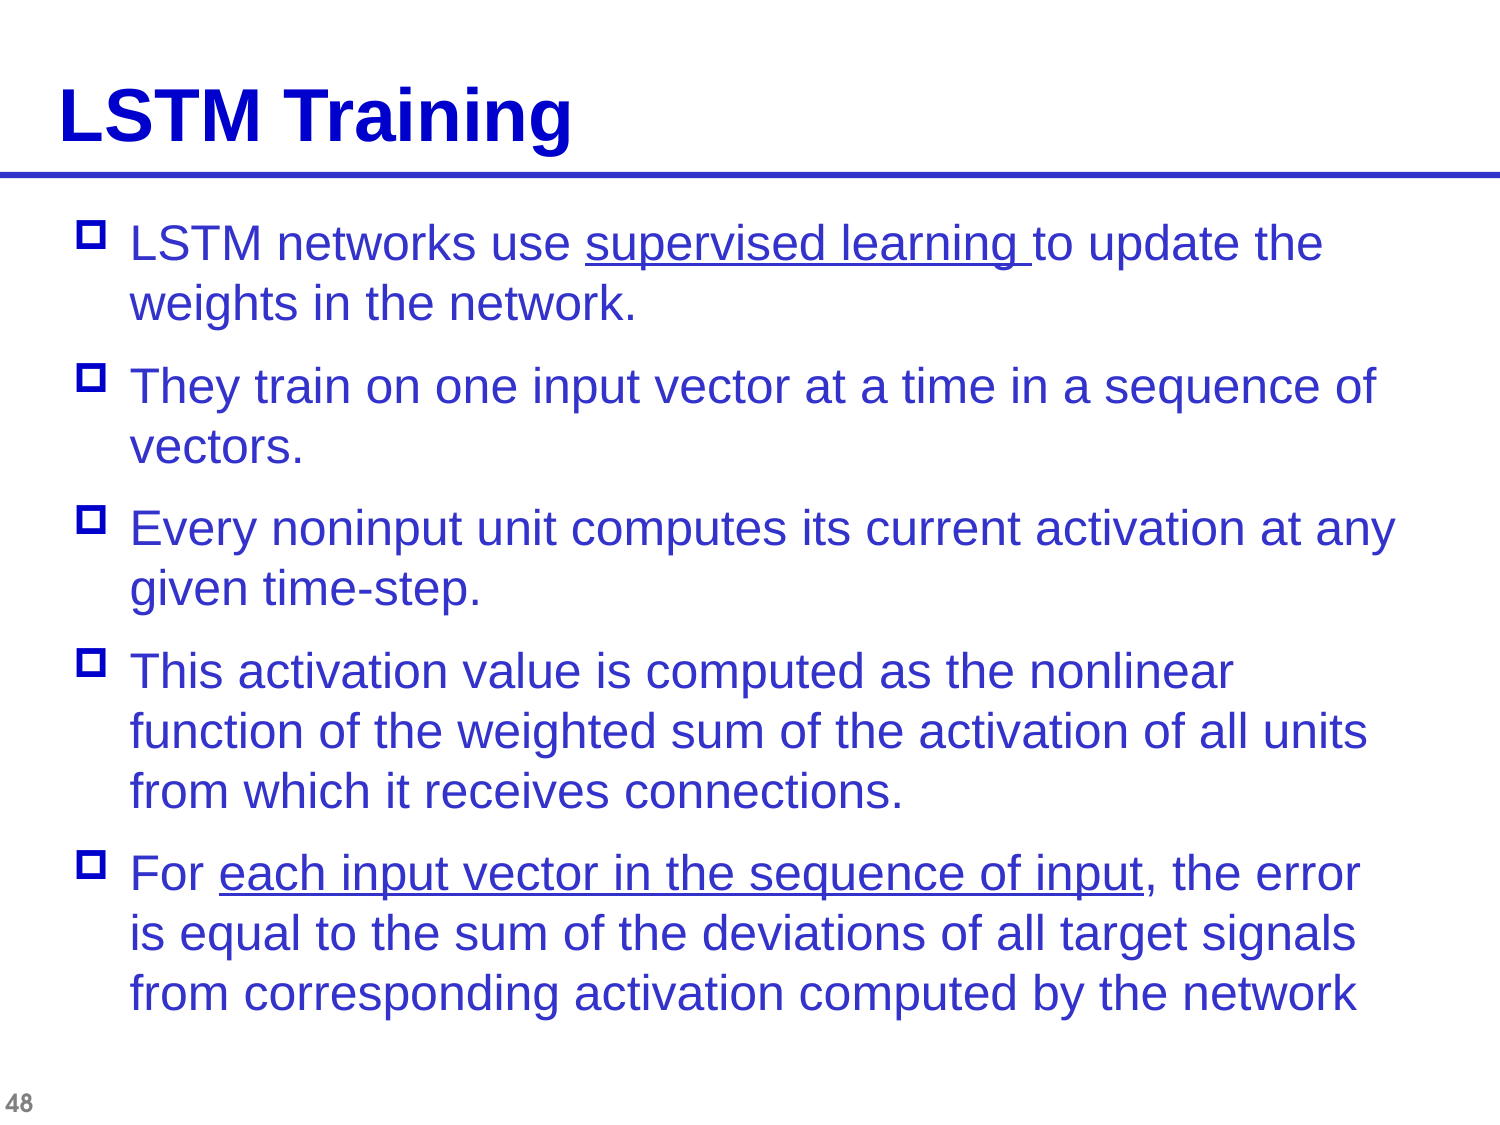

LSTM Training
LSTM networks use supervised learning to update the weights in the network.
They train on one input vector at a time in a sequence of vectors.
Every noninput unit computes its current activation at any given time-step.
This activation value is computed as the nonlinear function of the weighted sum of the activation of all units from which it receives connections.
For each input vector in the sequence of input, the error is equal to the sum of the deviations of all target signals from corresponding activation computed by the network